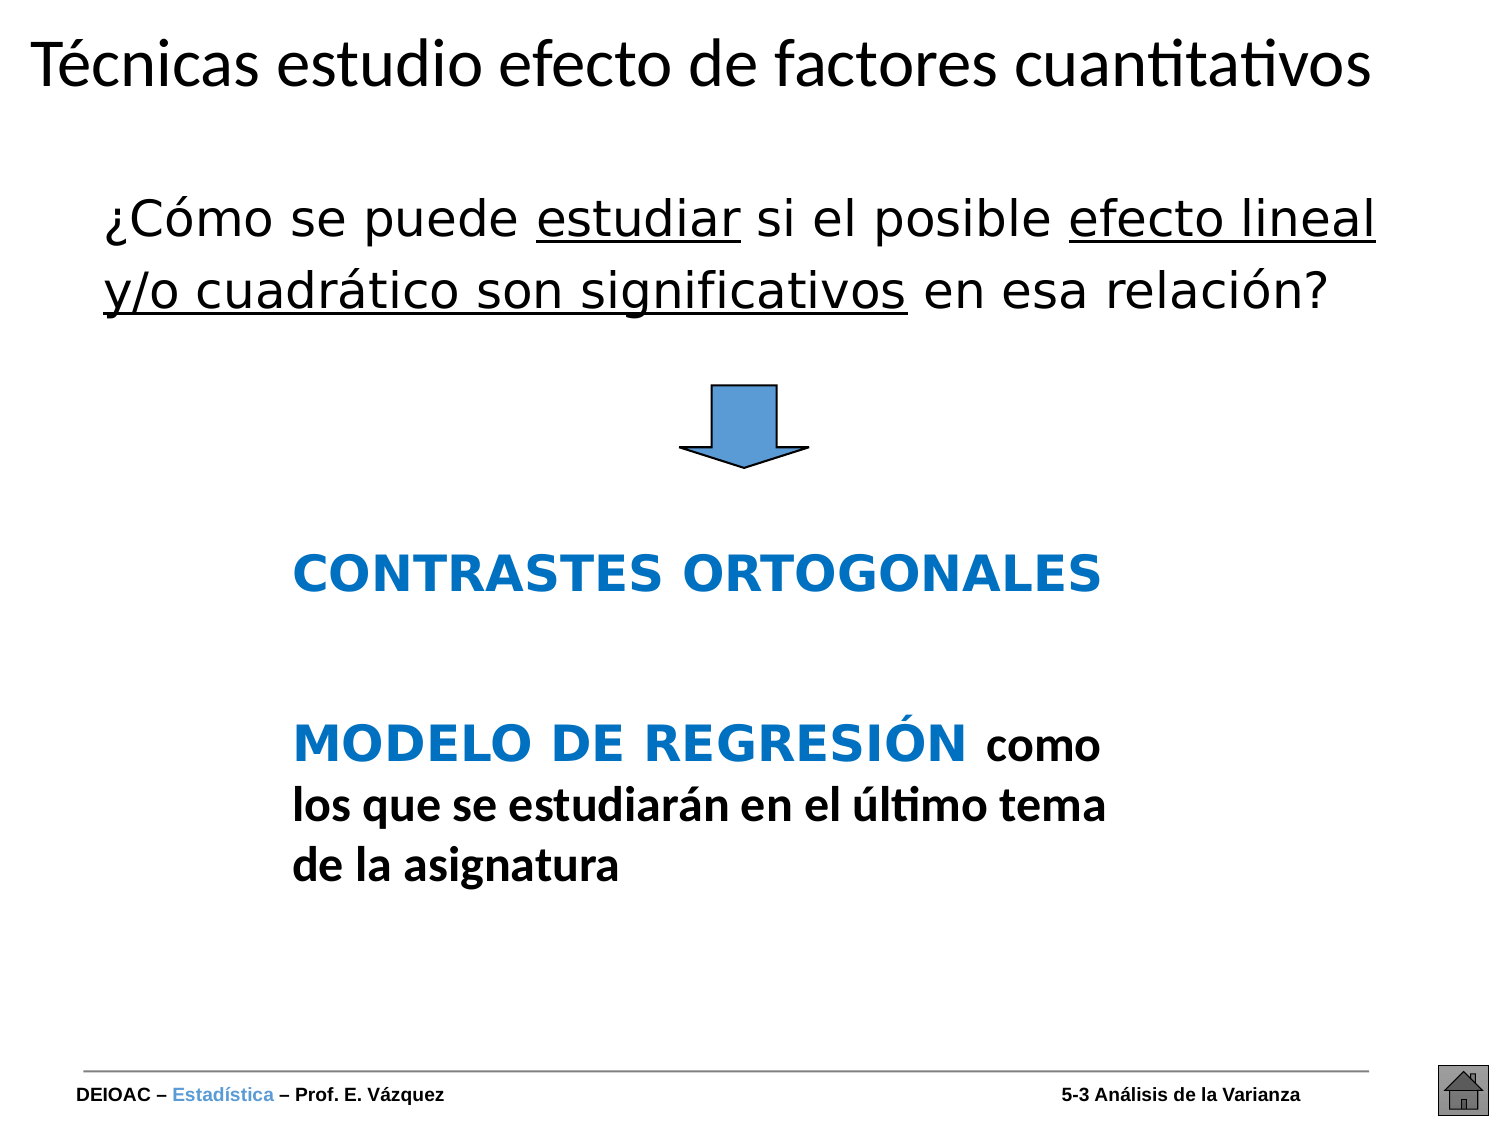

# Técnicas estudio efecto de factores cuantitativos
¿Cómo se puede estudiar si el posible efecto lineal y/o cuadrático son significativos en esa relación?

CONTRASTES ORTOGONALES

MODELO DE REGRESIÓN como los que se estudiarán en el último tema de la asignatura